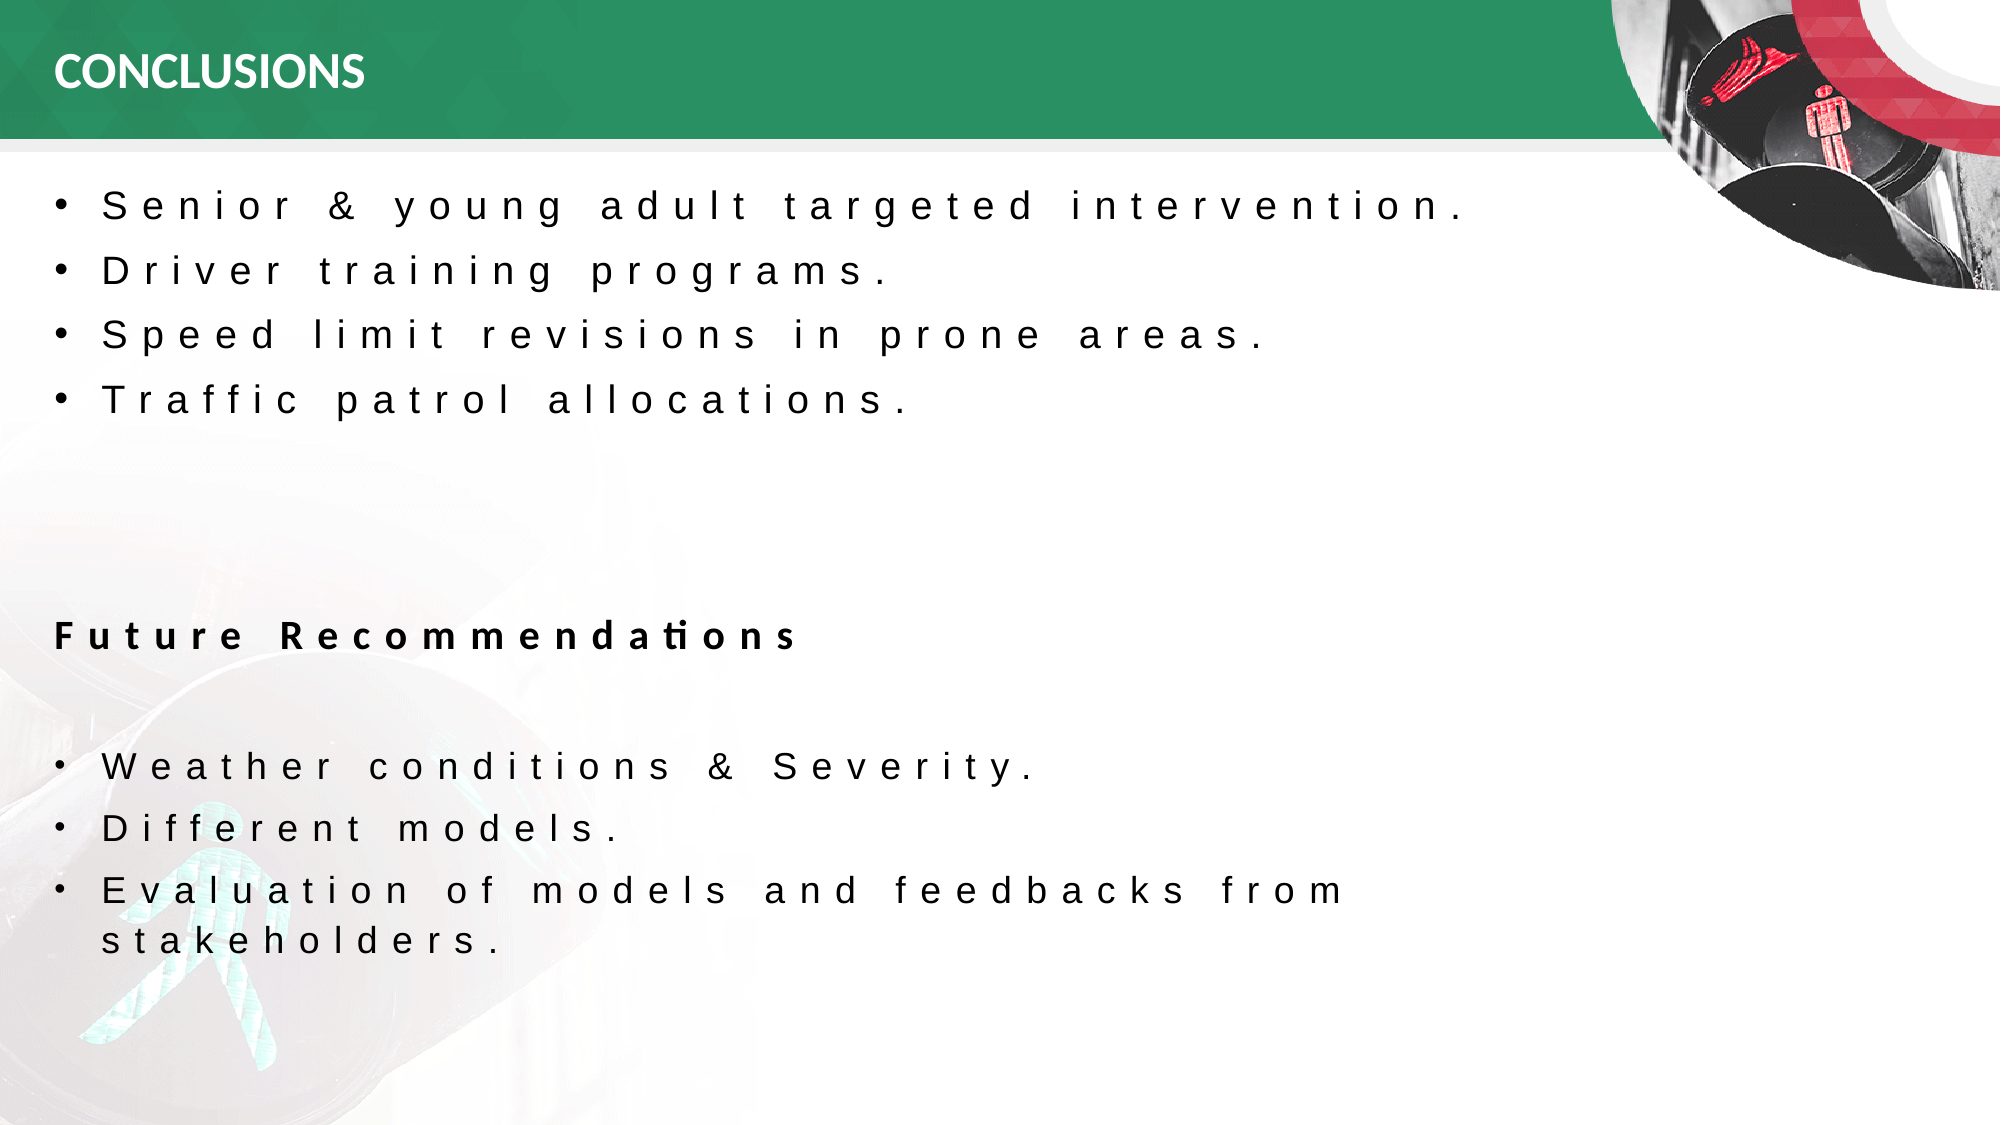

# CONCLUSIONS
Senior & young adult targeted intervention.
Driver training programs.
Speed limit revisions in prone areas.
Traffic patrol allocations.

Future Recommendations

Weather conditions & Severity.
Different models.
Evaluation of models and feedbacks from stakeholders.